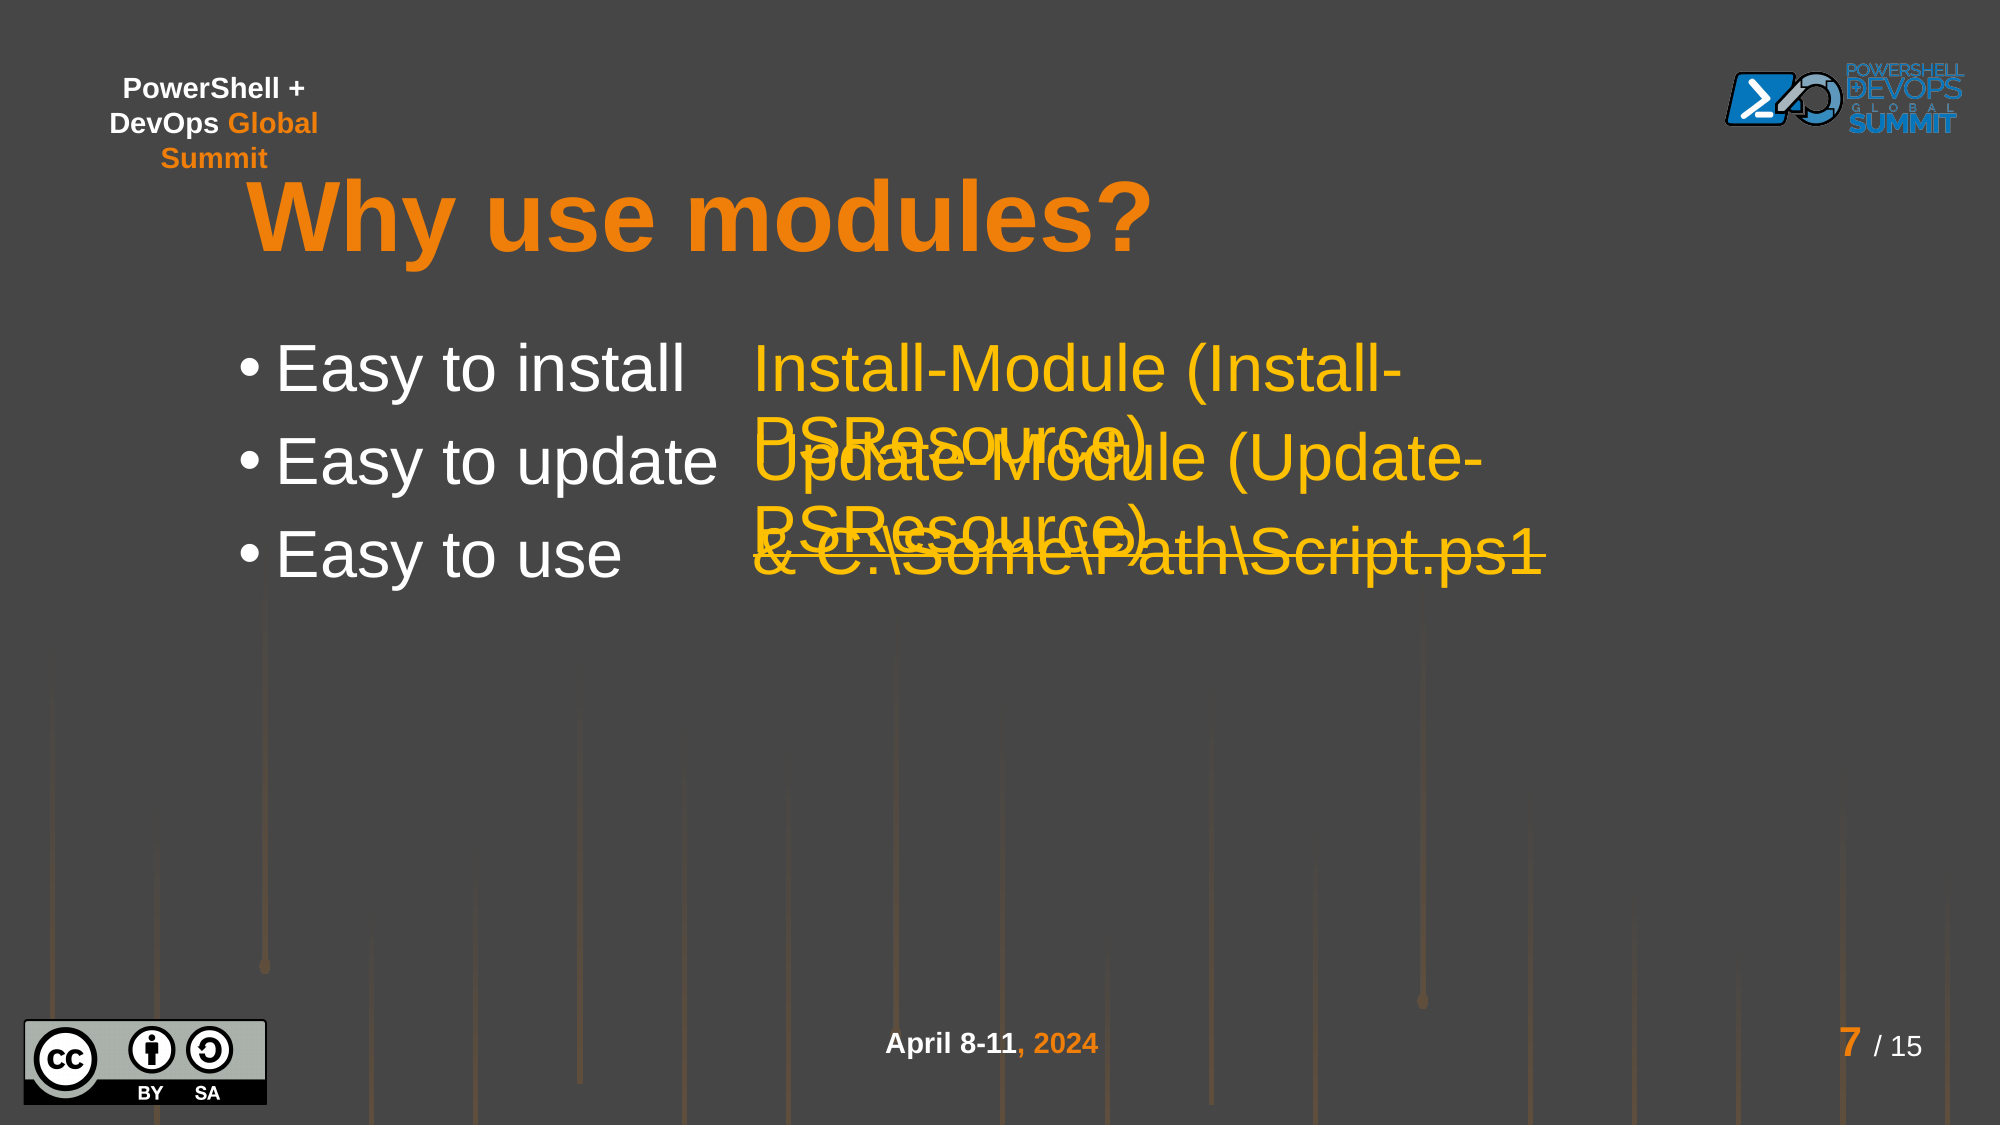

Why use modules?
Install-Module (Install-PSResource)
Easy to install
Easy to update
Easy to use
Update-Module (Update-PSResource)
& C:\Some\Path\Script.ps1